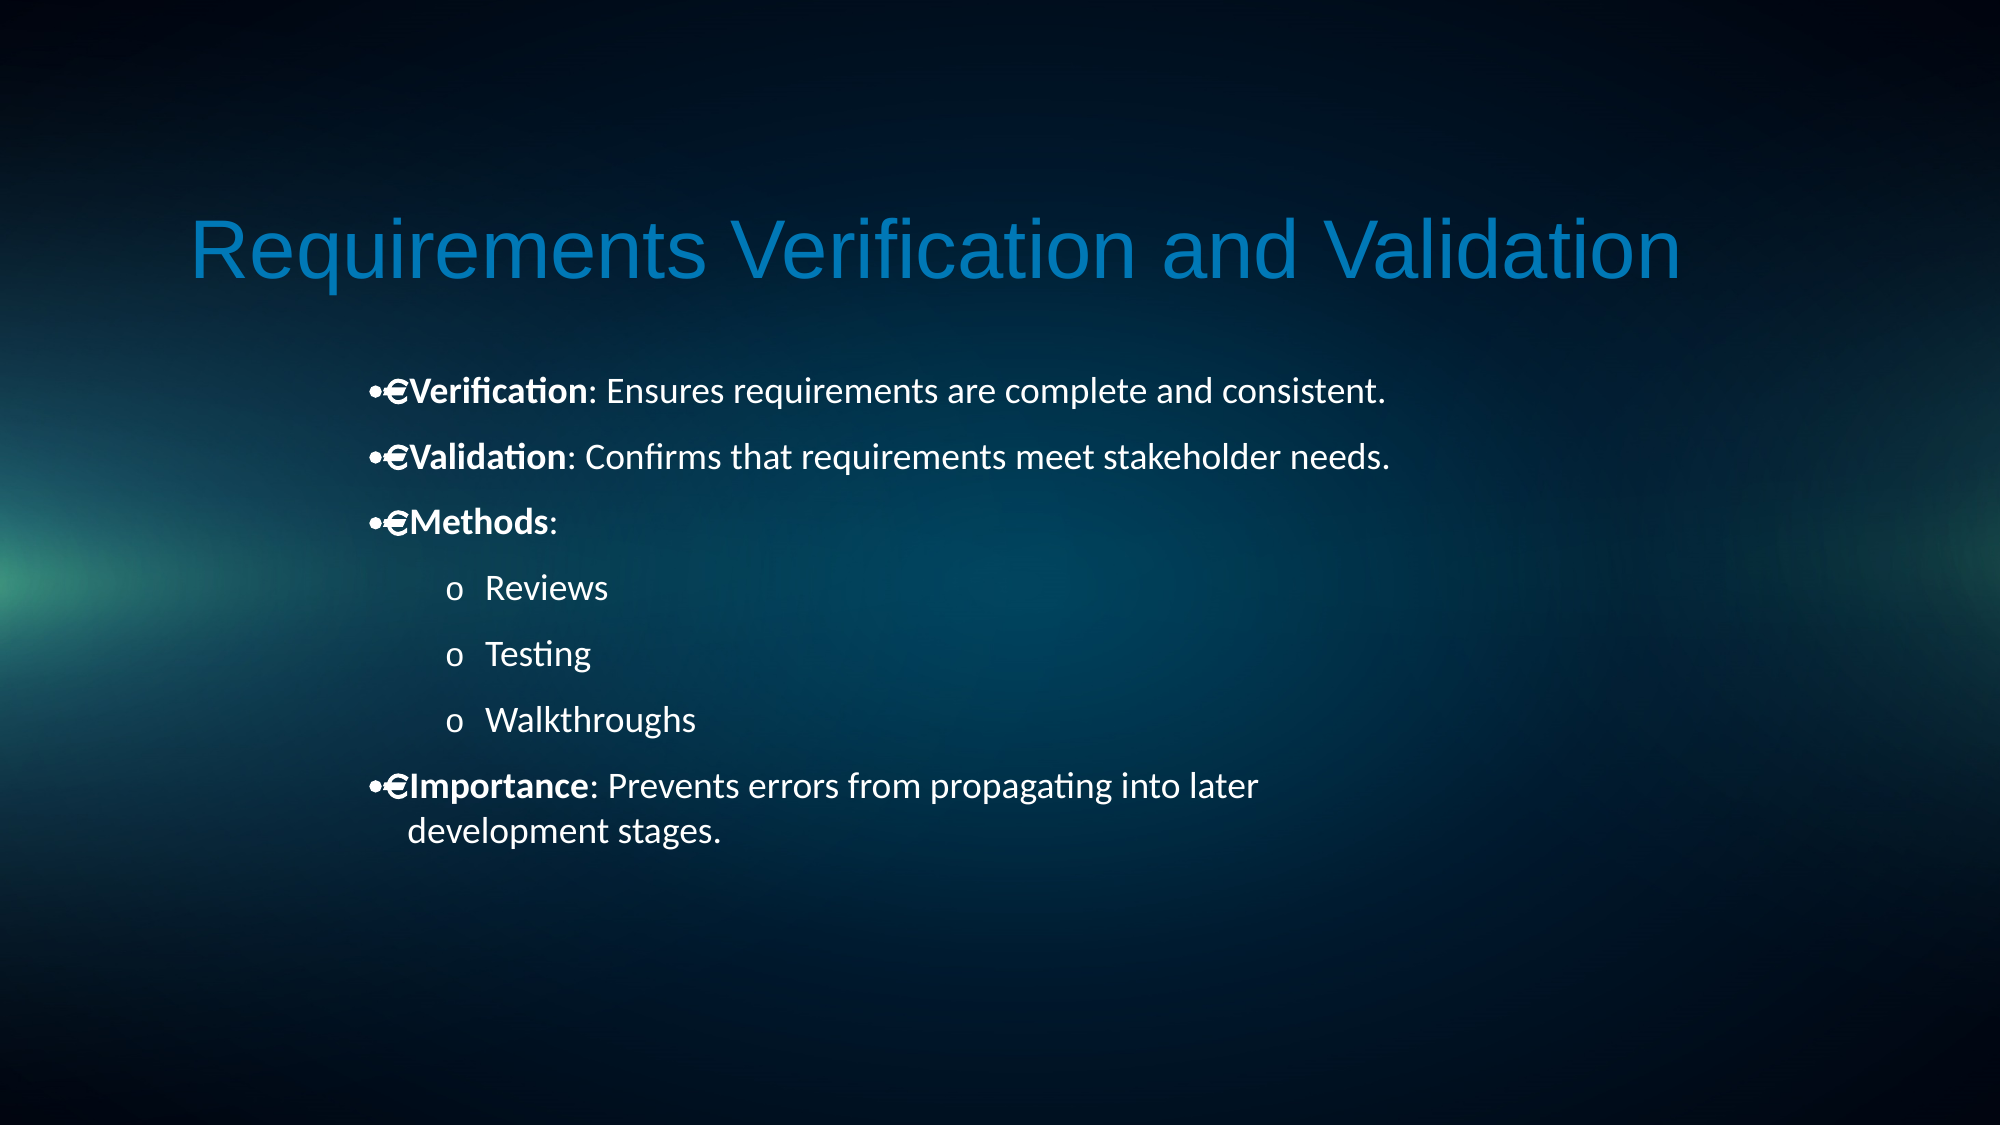

Requirements Verification and Validation
• Verification: Ensures requirements are complete and consistent.
• Validation: Confirms that requirements meet stakeholder needs.
• Methods:
o Reviews
o Testing
o Walkthroughs
• Importance: Prevents errors from propagating into later development stages.